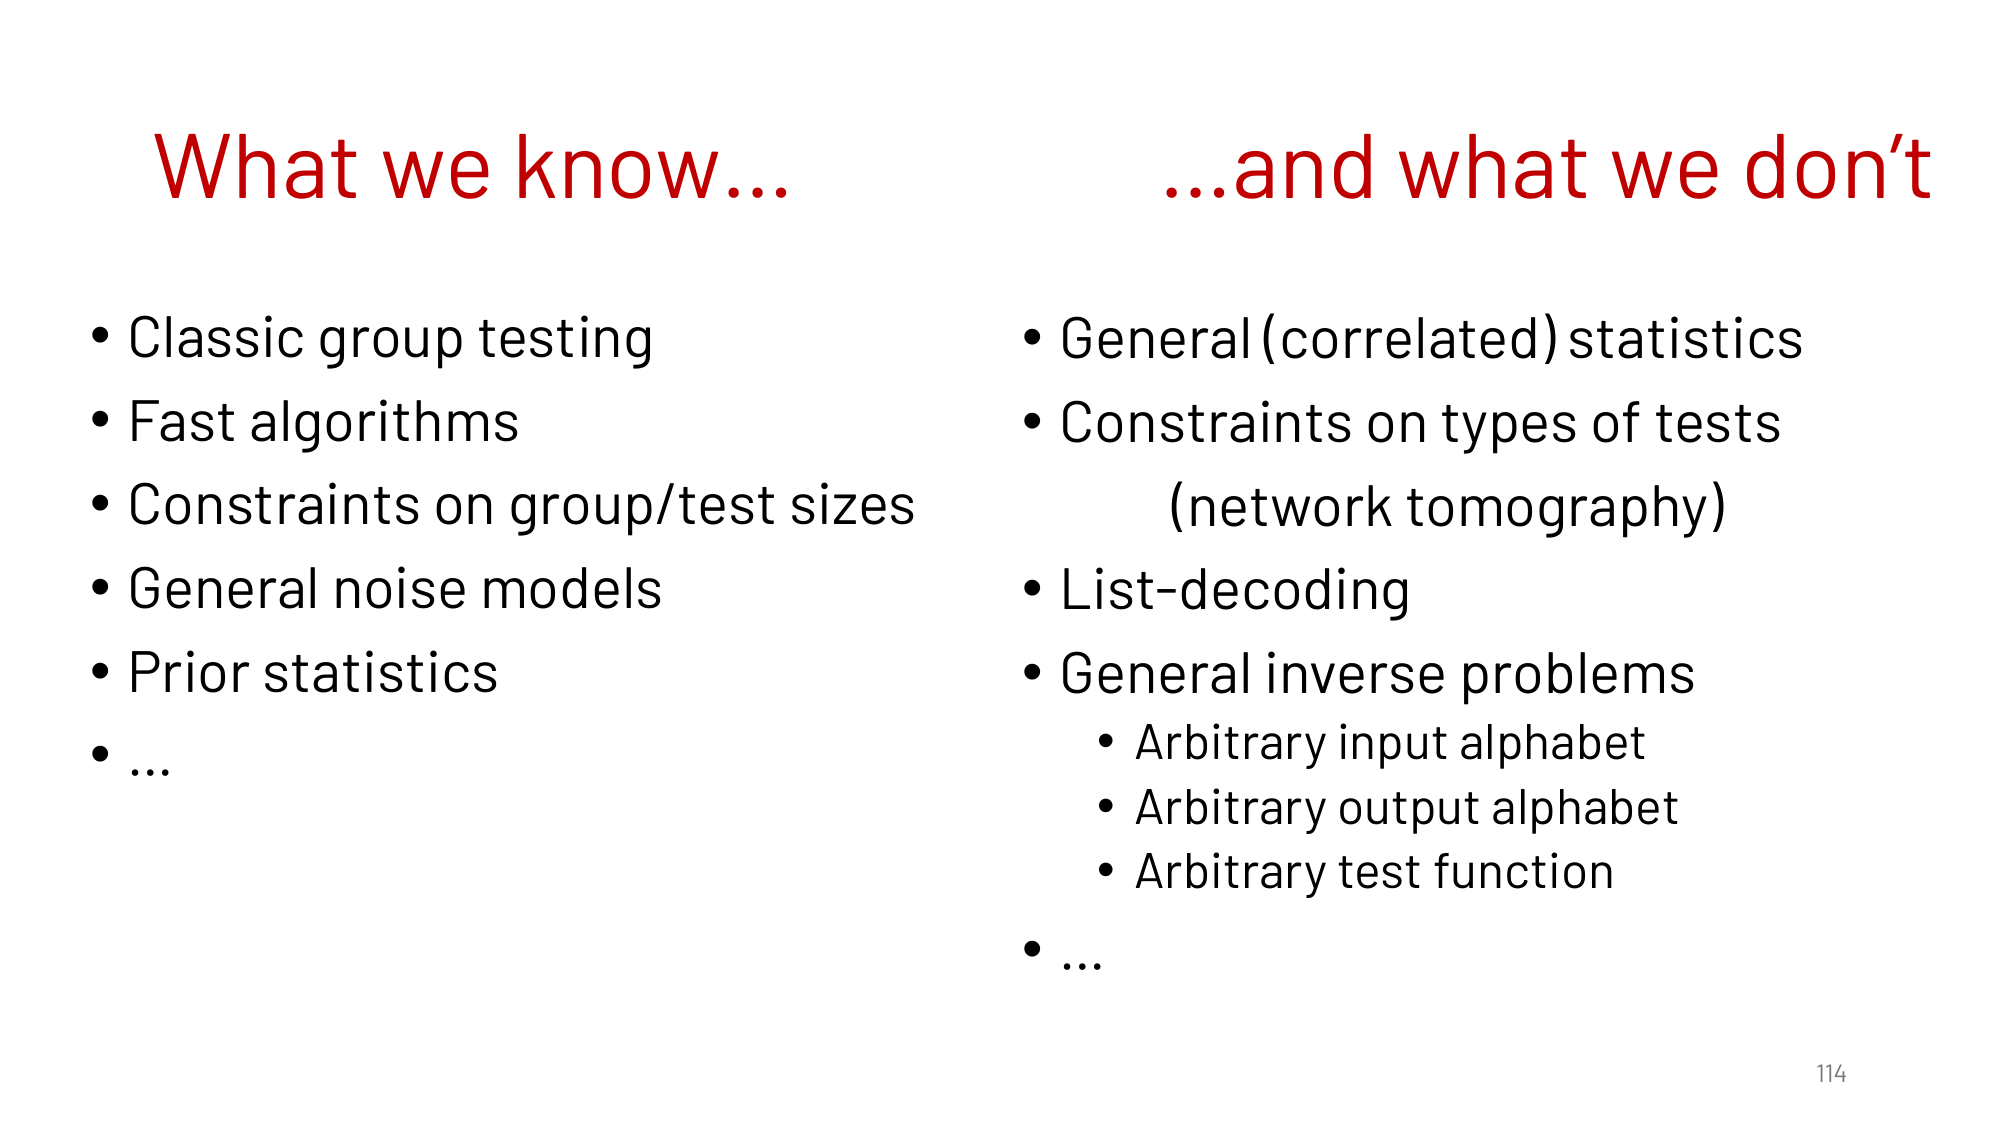

# What we know…                    …and what we don’t
Classic group testing
Fast algorithms
Constraints on group/test sizes
General noise models
Prior statistics
…
General (correlated) statistics
Constraints on types of tests
	(network tomography)
List-decoding
General inverse problems
Arbitrary input alphabet
Arbitrary output alphabet
Arbitrary test function
…
114